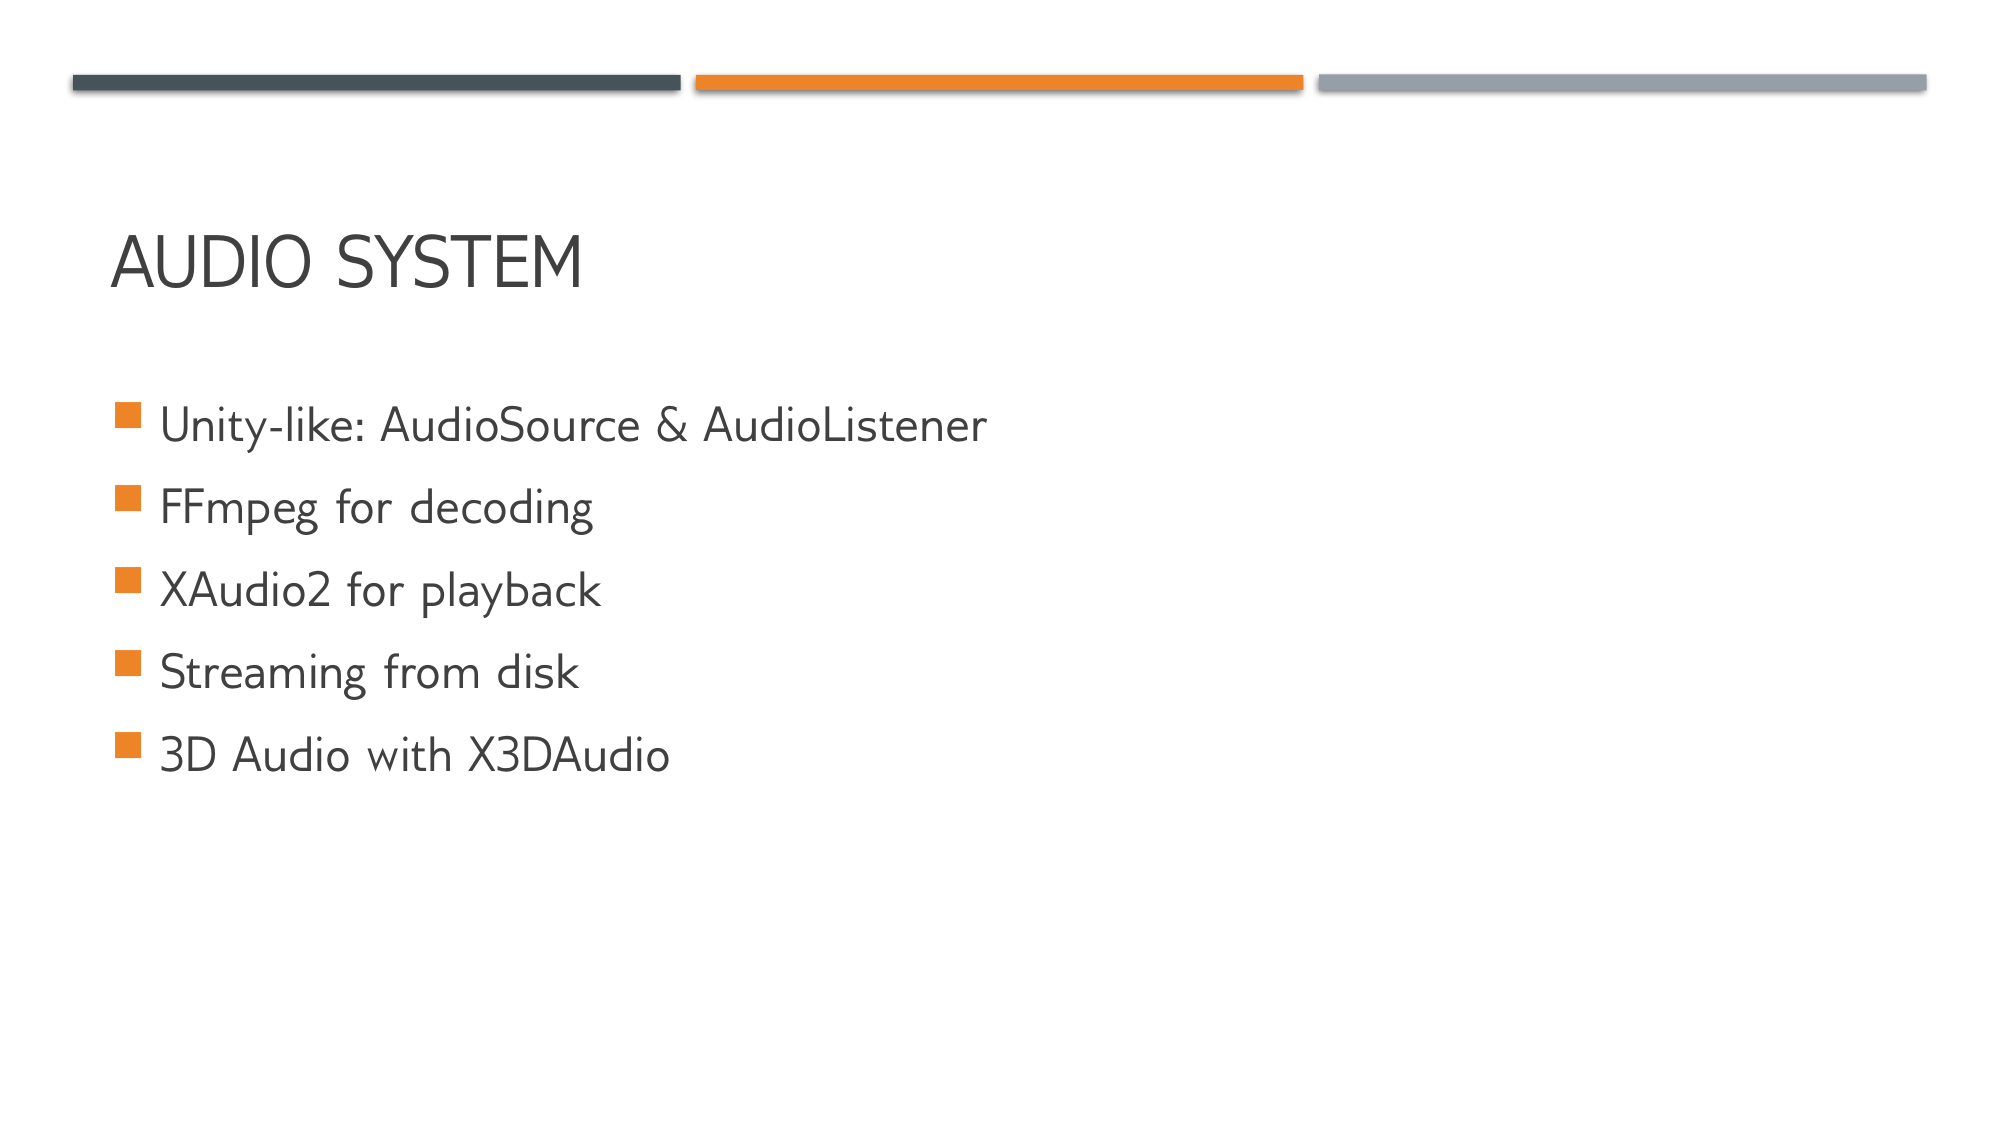

# Audio System
Unity-like: AudioSource & AudioListener
FFmpeg for decoding
XAudio2 for playback
Streaming from disk
3D Audio with X3DAudio